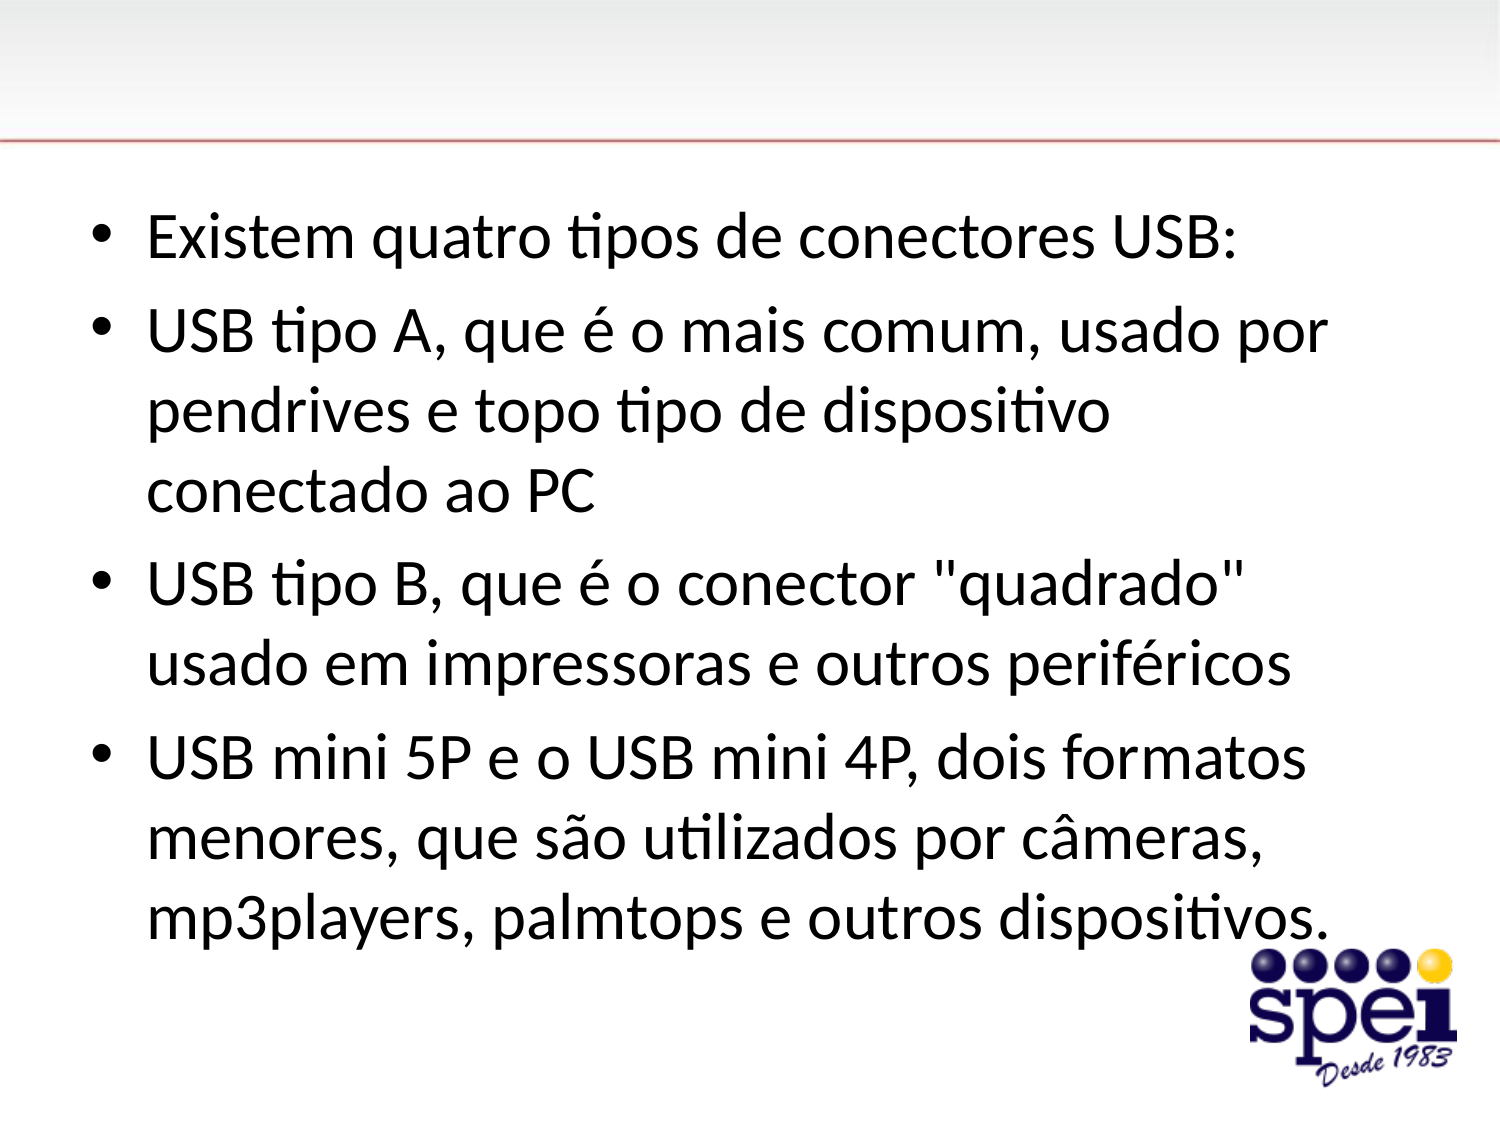

#
Existem quatro tipos de conectores USB:
USB tipo A, que é o mais comum, usado por pendrives e topo tipo de dispositivo conectado ao PC
USB tipo B, que é o conector "quadrado" usado em impressoras e outros periféricos
USB mini 5P e o USB mini 4P, dois formatos menores, que são utilizados por câmeras, mp3players, palmtops e outros dispositivos.